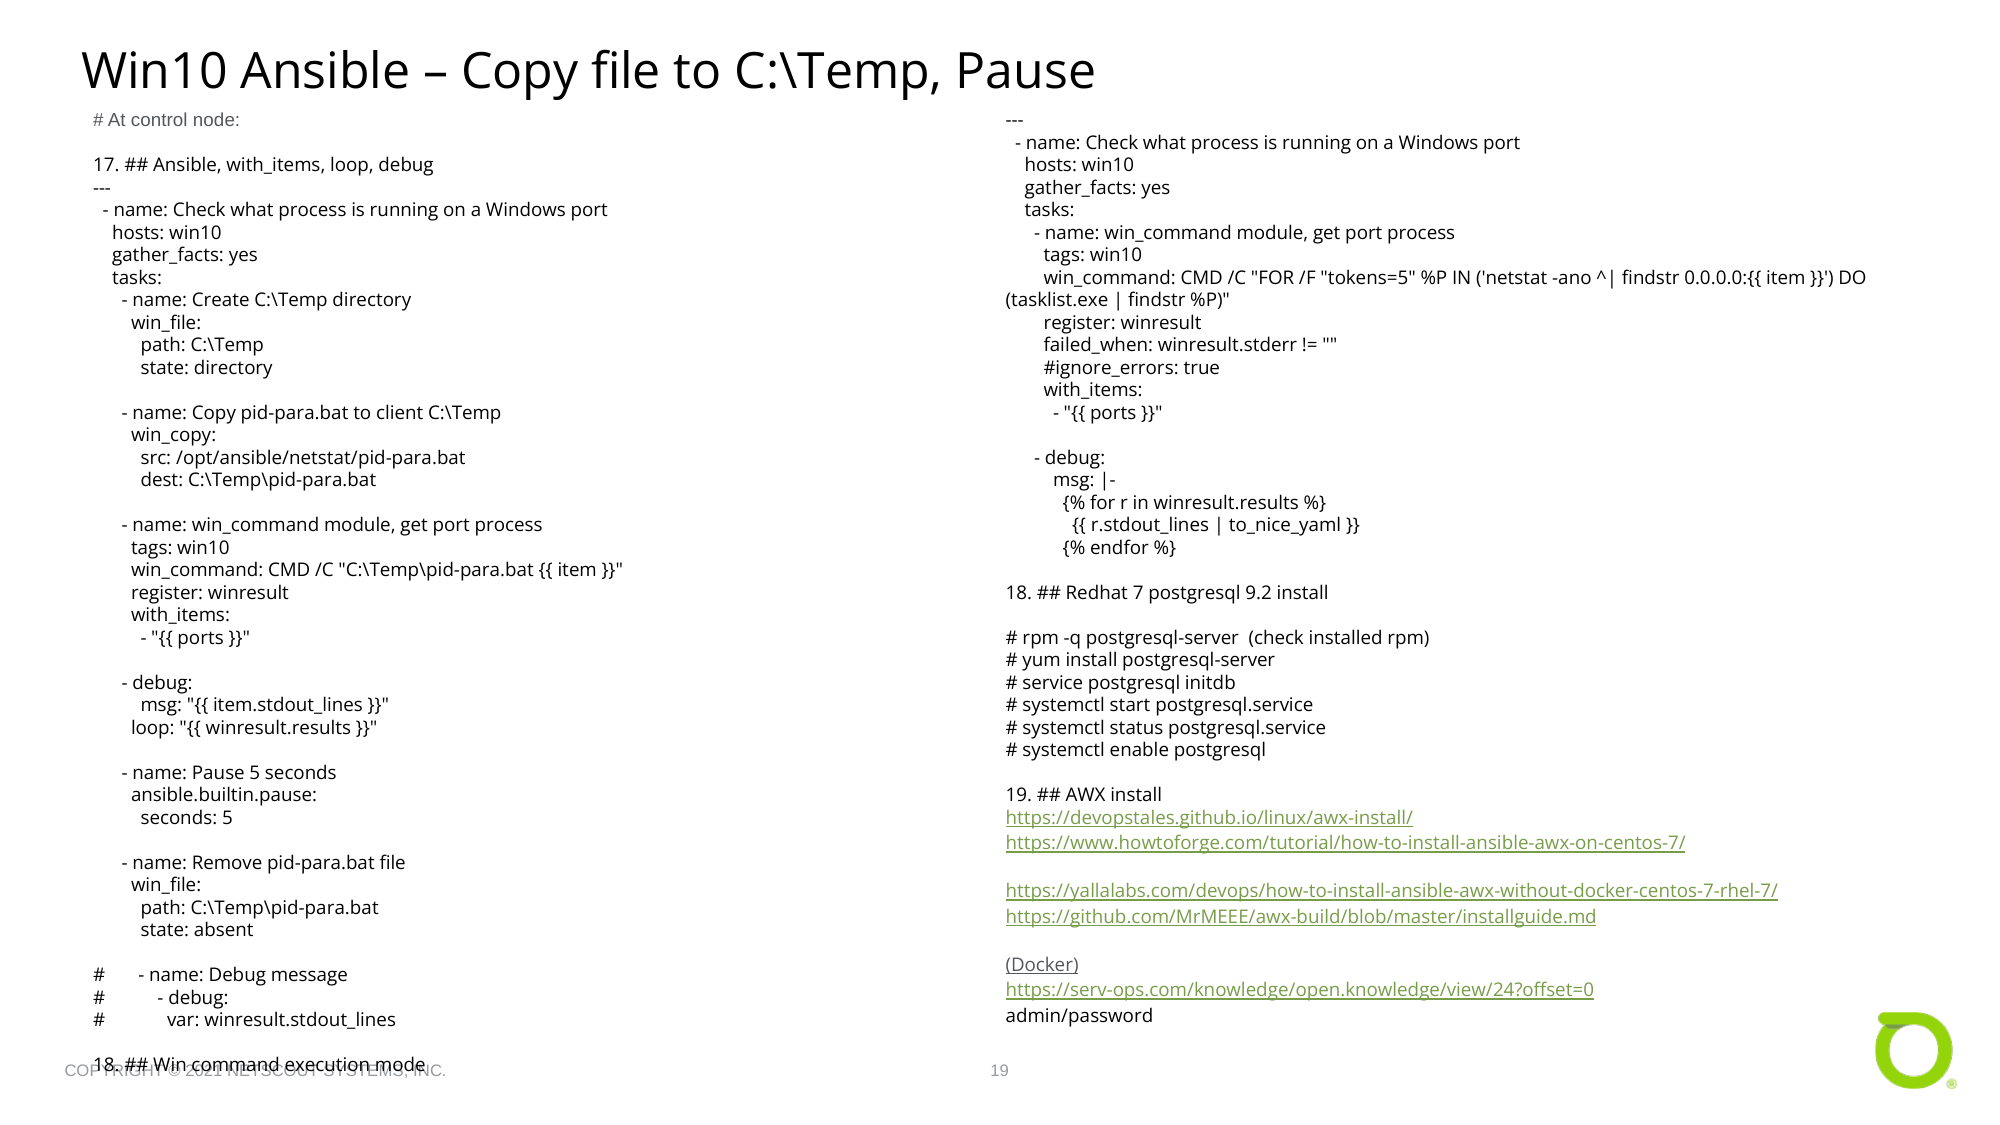

Win10 Ansible – Copy file to C:\Temp, Pause
# At control node:

17. ## Ansible, with_items, loop, debug
---
  - name: Check what process is running on a Windows port
    hosts: win10
    gather_facts: yes
    tasks:
      - name: Create C:\Temp directory
        win_file:
          path: C:\Temp
          state: directory

      - name: Copy pid-para.bat to client C:\Temp
        win_copy:
          src: /opt/ansible/netstat/pid-para.bat
          dest: C:\Temp\pid-para.bat

      - name: win_command module, get port process
        tags: win10
        win_command: CMD /C "C:\Temp\pid-para.bat {{ item }}"
        register: winresult
        with_items:
          - "{{ ports }}"

      - debug:
          msg: "{{ item.stdout_lines }}"
        loop: "{{ winresult.results }}"

      - name: Pause 5 seconds
        ansible.builtin.pause:
          seconds: 5

      - name: Remove pid-para.bat file
        win_file:
          path: C:\Temp\pid-para.bat
          state: absent

#       - name: Debug message
#           - debug:
#             var: winresult.stdout_lines

18. ## Win command execution mode

---
  - name: Check what process is running on a Windows port
    hosts: win10
    gather_facts: yes
    tasks:
      - name: win_command module, get port process
        tags: win10
        win_command: CMD /C "FOR /F "tokens=5" %P IN ('netstat -ano ^| findstr 0.0.0.0:{{ item }}') DO (tasklist.exe | findstr %P)"
        register: winresult
        failed_when: winresult.stderr != ""
        #ignore_errors: true
        with_items:
          - "{{ ports }}"

      - debug:
          msg: |-
            {% for r in winresult.results %}
              {{ r.stdout_lines | to_nice_yaml }}
            {% endfor %}

18. ## Redhat 7 postgresql 9.2 install

# rpm -q postgresql-server  (check installed rpm)
# yum install postgresql-server
# service postgresql initdb
# systemctl start postgresql.service
# systemctl status postgresql.service
# systemctl enable postgresql

19. ## AWX install
https://devopstales.github.io/linux/awx-install/
https://www.howtoforge.com/tutorial/how-to-install-ansible-awx-on-centos-7/

https://yallalabs.com/devops/how-to-install-ansible-awx-without-docker-centos-7-rhel-7/
https://github.com/MrMEEE/awx-build/blob/master/installguide.md

(Docker)
https://serv-ops.com/knowledge/open.knowledge/view/24?offset=0
admin/password